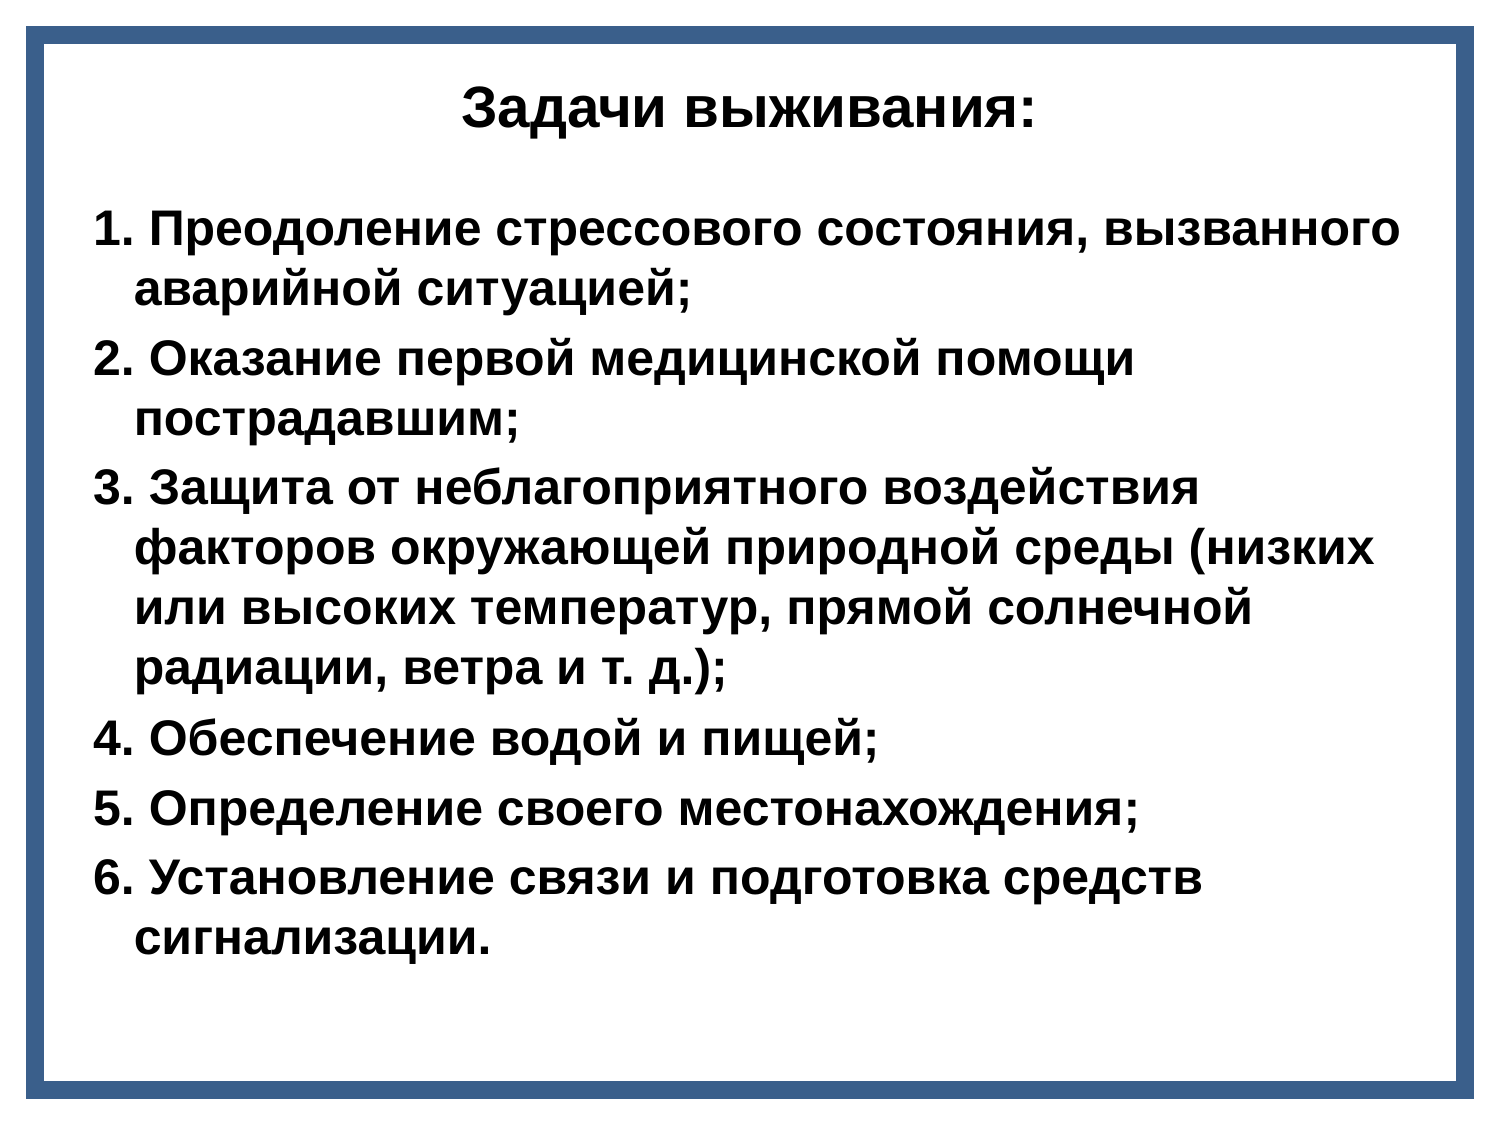

# Задачи выживания:
 Преодоление стрессового состояния, вызванного аварийной ситуацией;
 Оказание первой медицинской помощи пострадавшим;
 Защита от неблагоприятного воздействия факторов окружающей природной среды (низких или высоких температур, прямой солнечной радиации, ветра и т. д.);
 Обеспечение водой и пищей;
 Определение своего местонахождения;
 Установление связи и подготовка средств сигнализации.